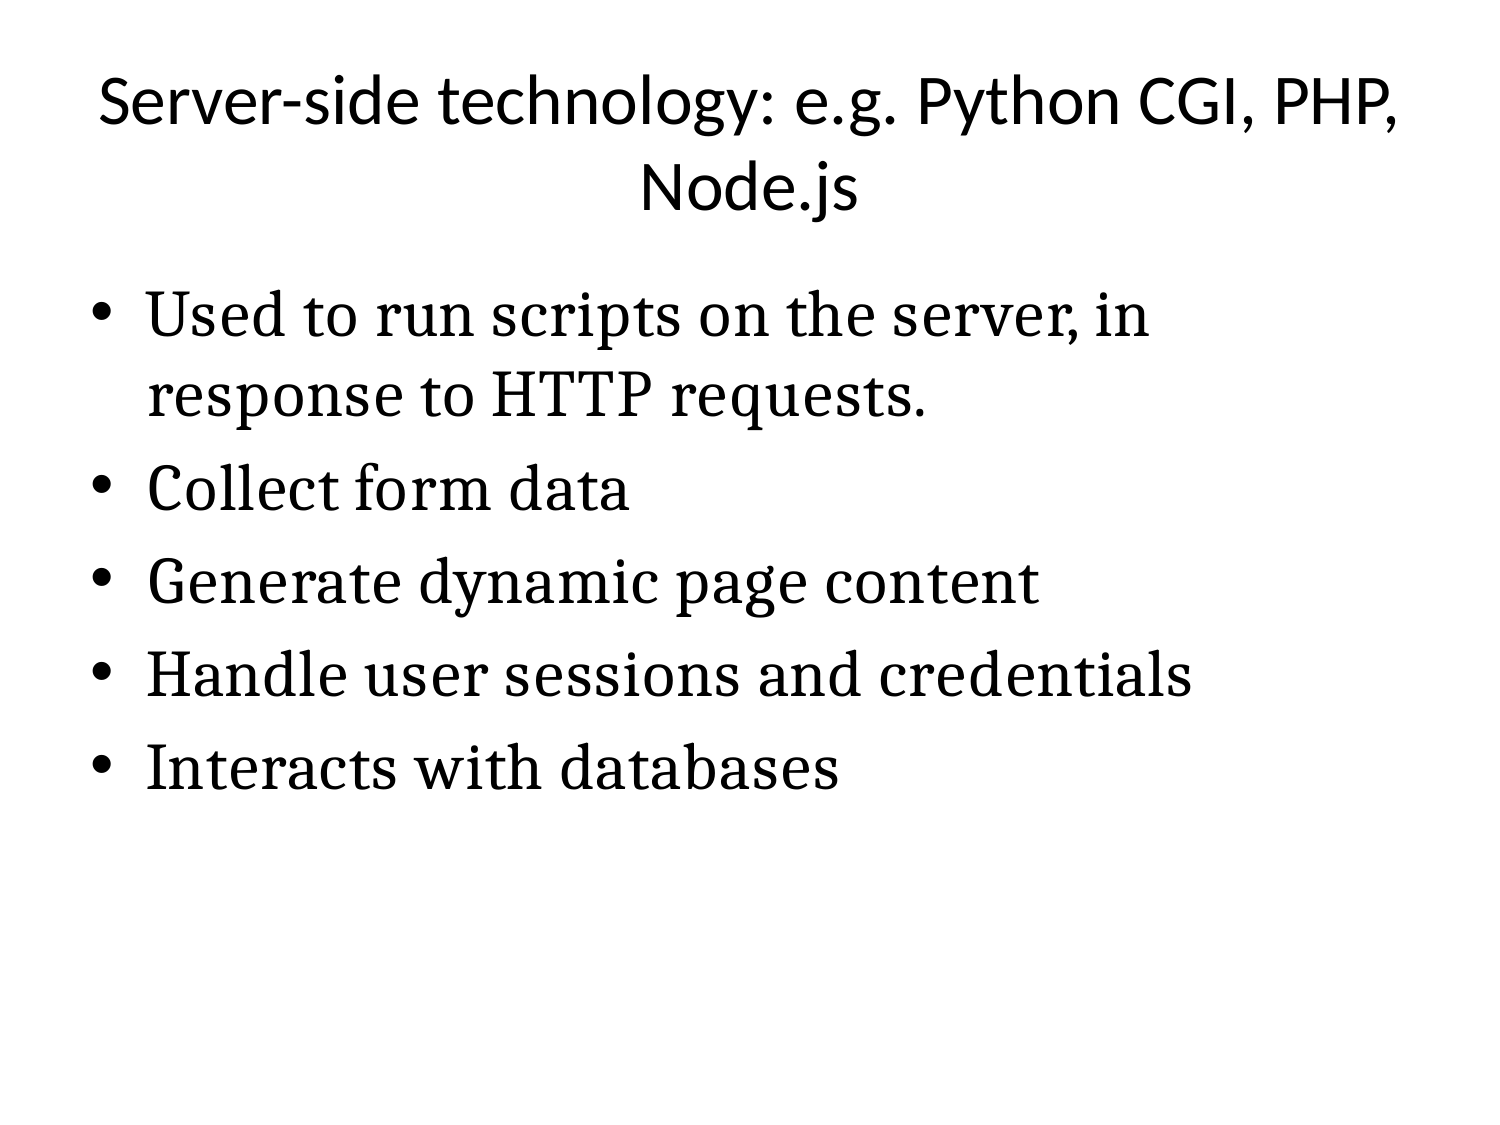

# Server-side technology: e.g. Python CGI, PHP, Node.js
Used to run scripts on the server, in response to HTTP requests.
Collect form data
Generate dynamic page content
Handle user sessions and credentials
Interacts with databases